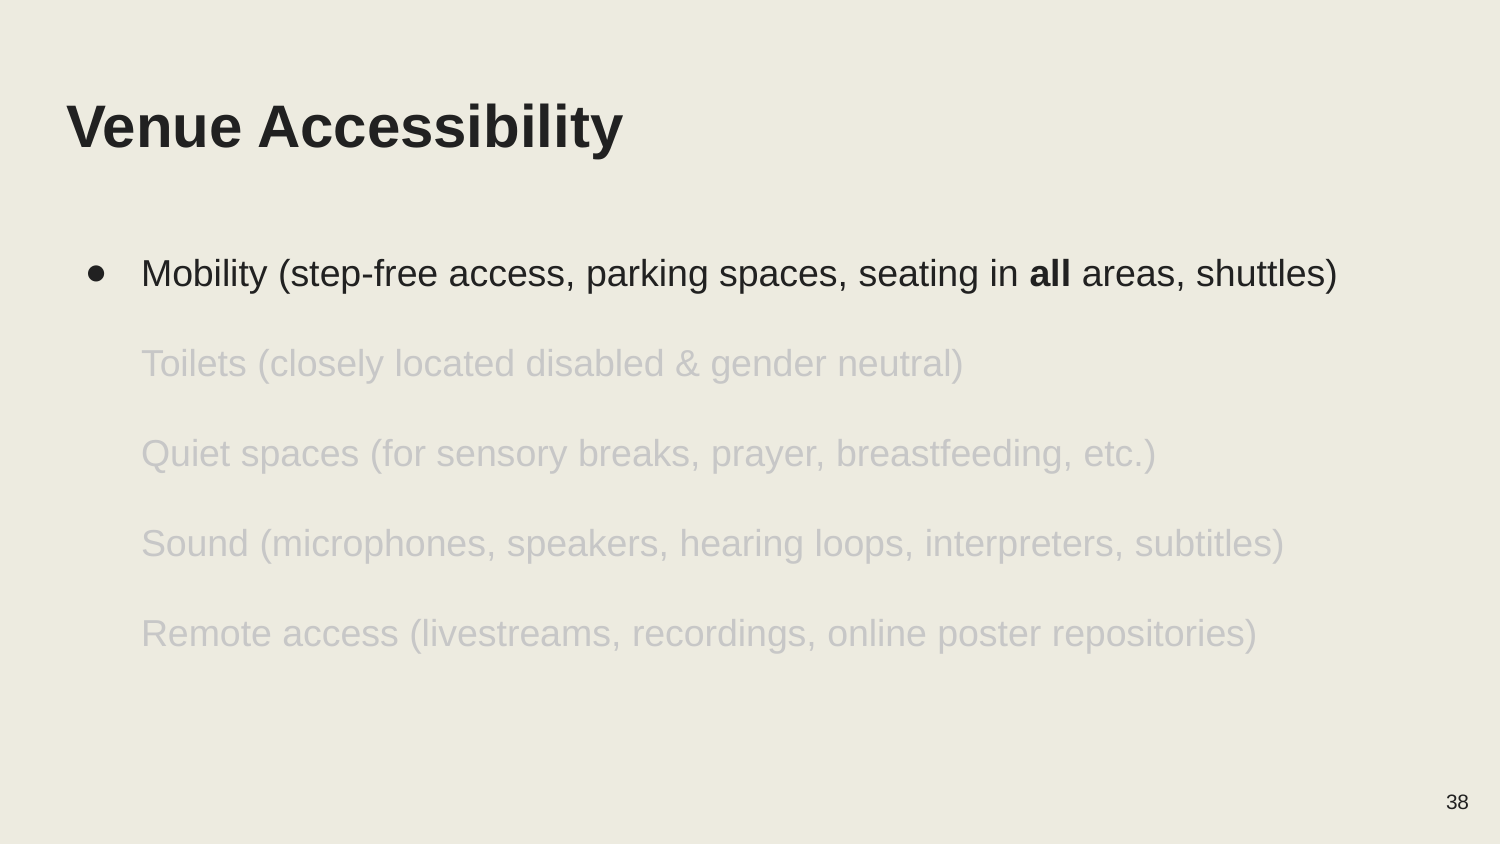

# Venue Accessibility
Mobility (step-free access, parking spaces, seating in all areas, shuttles)
Toilets (closely located disabled & gender neutral)
Quiet spaces (for sensory breaks, prayer, breastfeeding, etc.)
Sound (microphones, speakers, hearing loops, interpreters, subtitles)
Remote access (livestreams, recordings, online poster repositories)
38